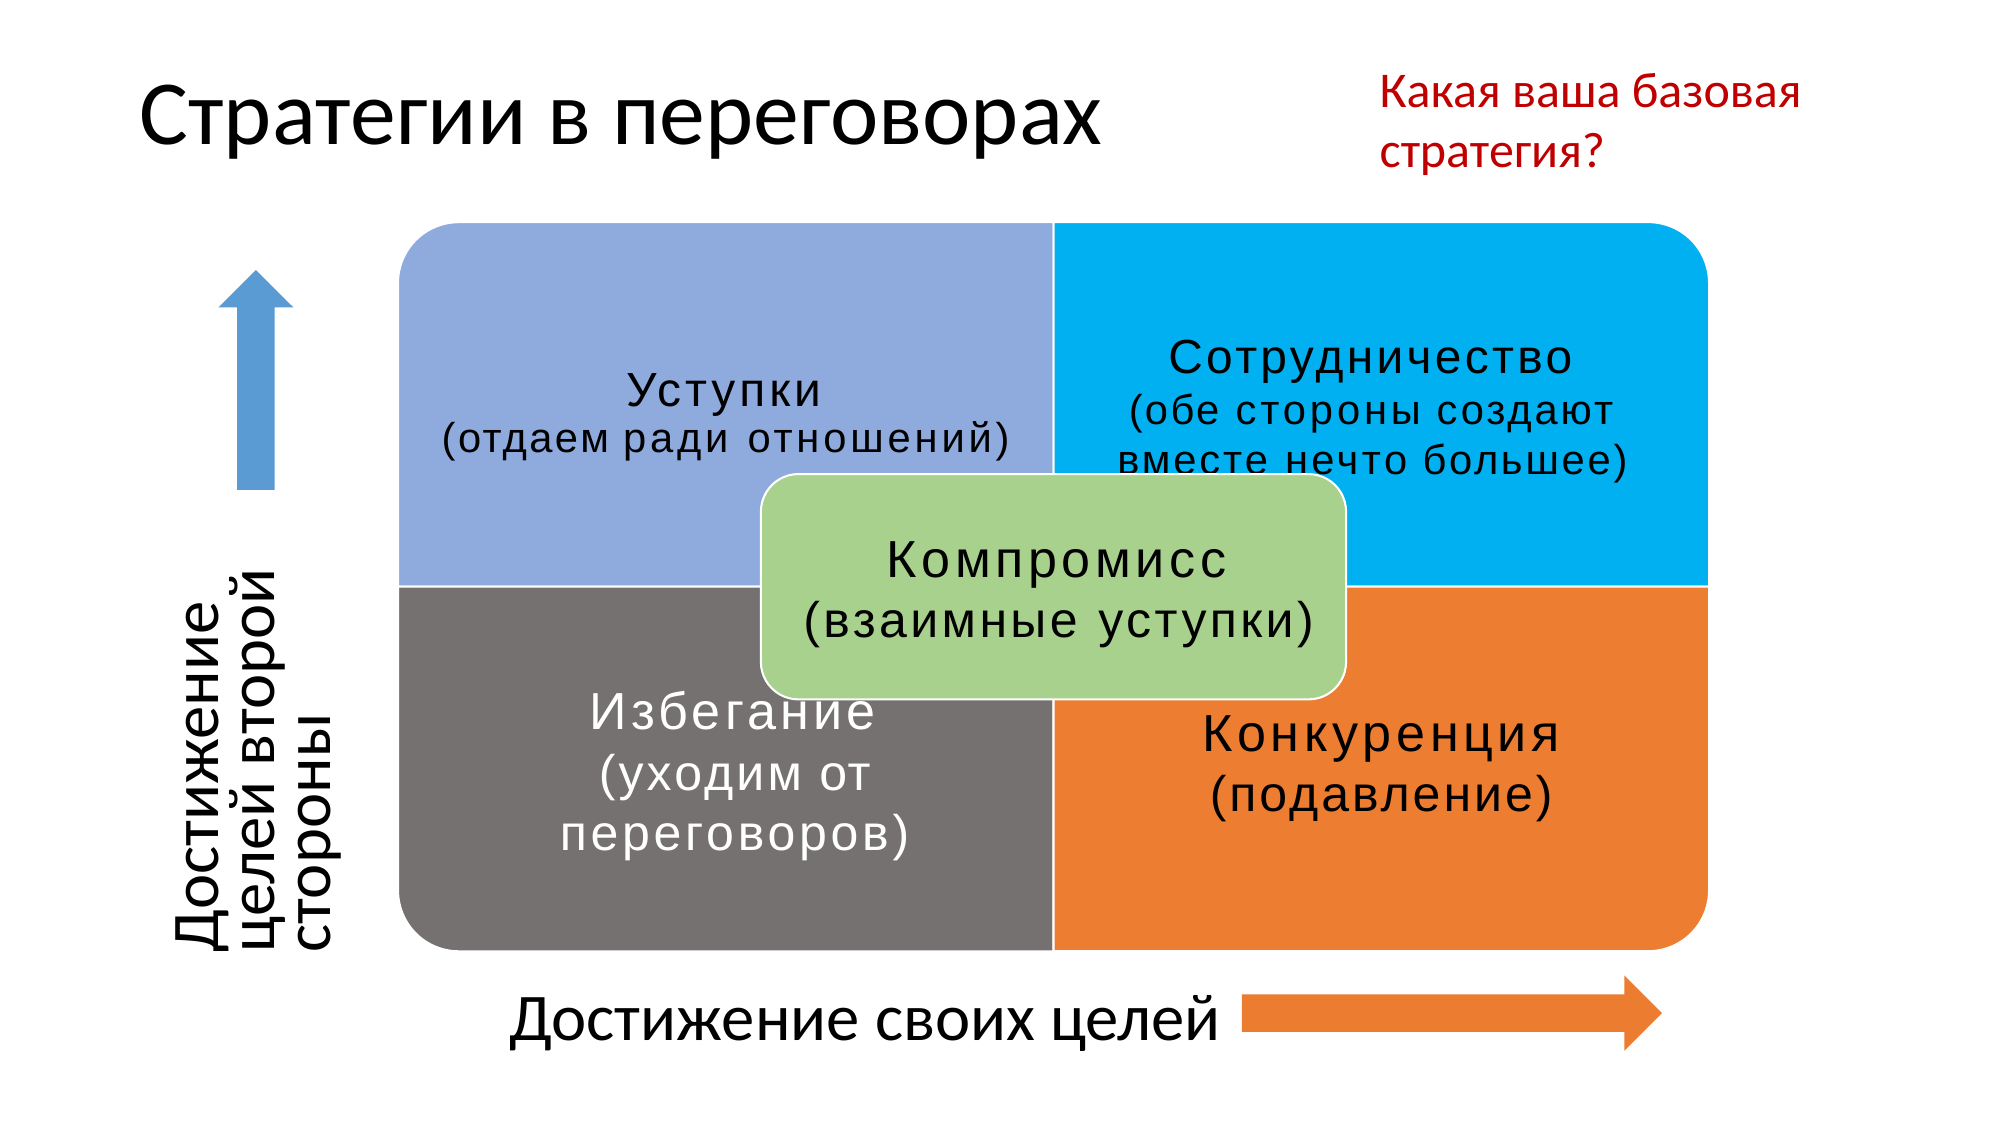

# Стратегии в переговорах
Какая ваша базовая стратегия?
Уступки
(отдаем ради отношений)
Сотрудничество
(обе стороны создают вместе нечто большее)
Избегание
(уходим от
переговоров)
Конкуренция
(подавление)
Компромисс (взаимные уступки)

Достижение целей второй стороны
Достижение своих целей